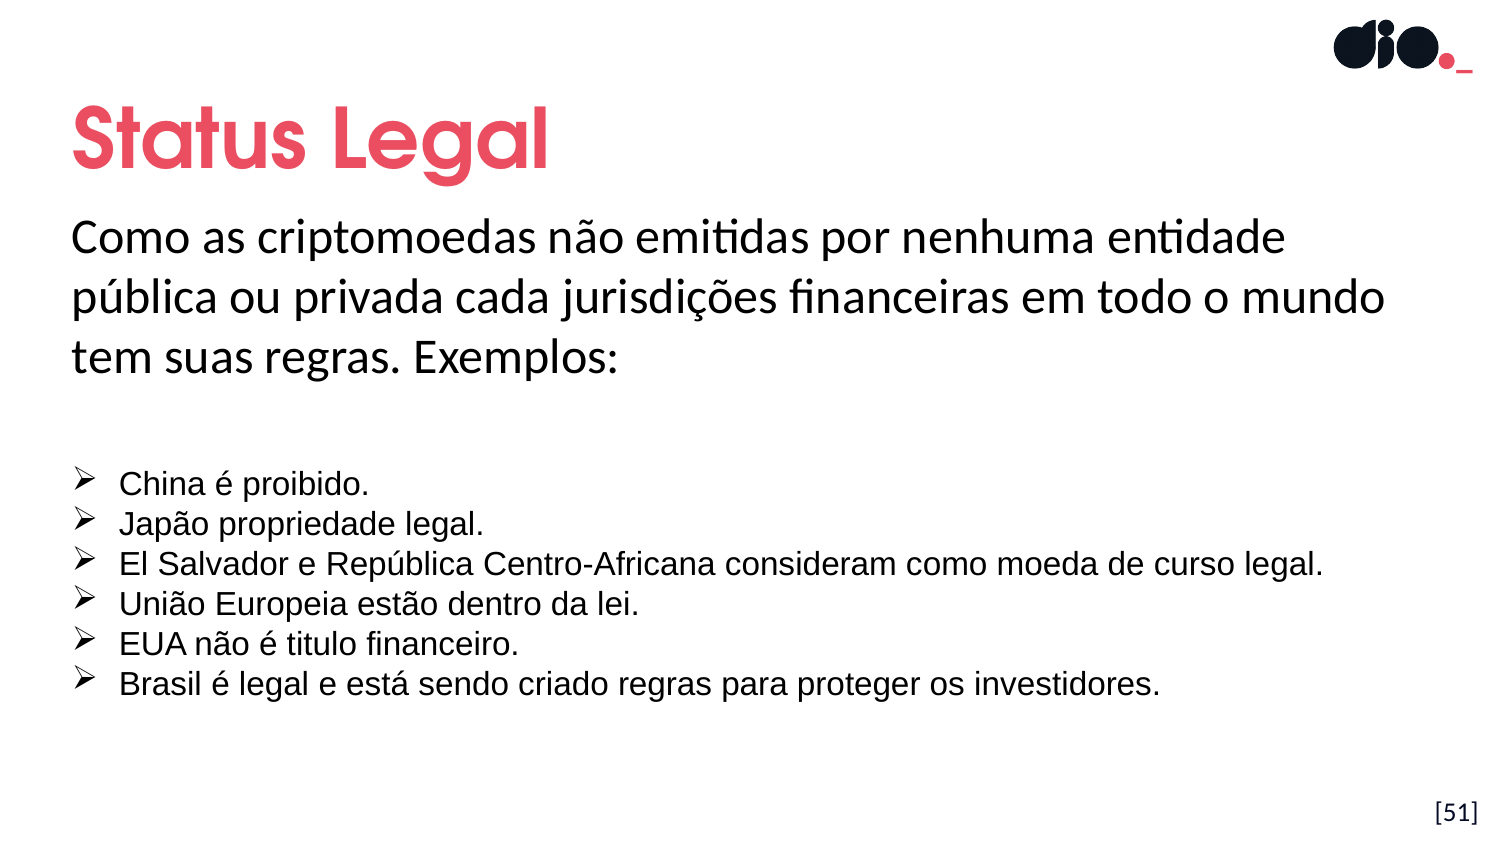

Status Legal
Como as criptomoedas não emitidas por nenhuma entidade pública ou privada cada jurisdições financeiras em todo o mundo tem suas regras. Exemplos:
China é proibido.
Japão propriedade legal.
El Salvador e República Centro-Africana consideram como moeda de curso legal.
União Europeia estão dentro da lei.
EUA não é titulo financeiro.
Brasil é legal e está sendo criado regras para proteger os investidores.

[51]